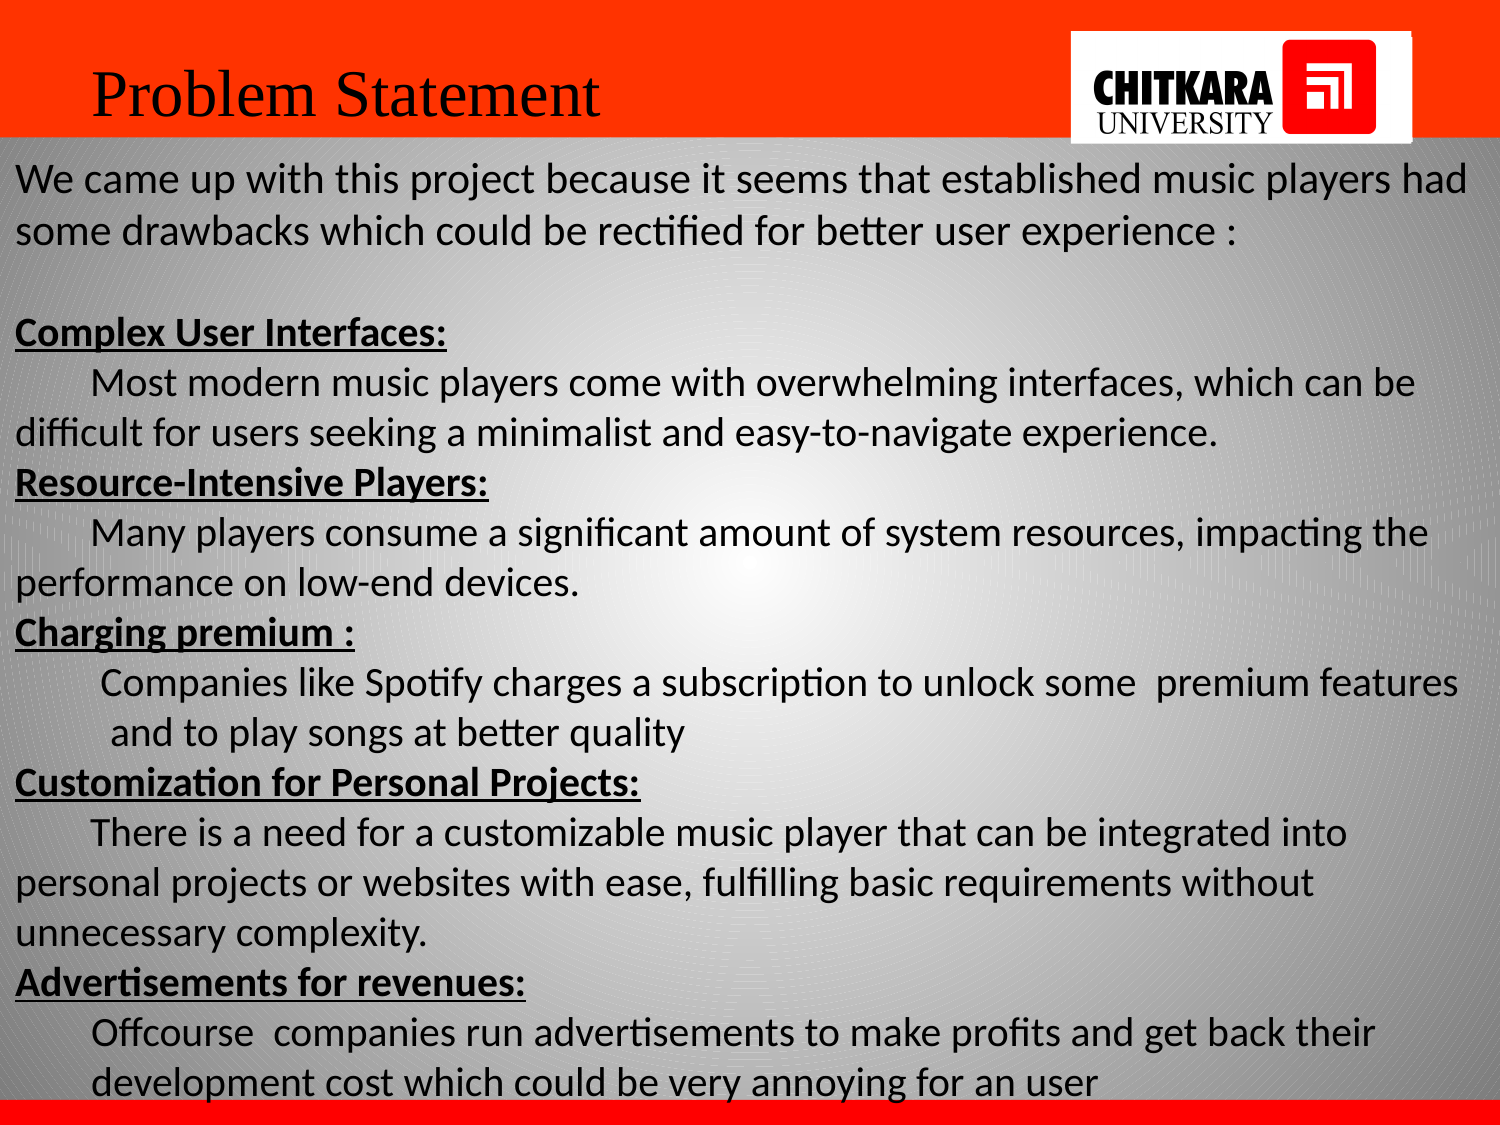

Problem Statement
We came up with this project because it seems that established music players had some drawbacks which could be rectified for better user experience :

Complex User Interfaces:
Most modern music players come with overwhelming interfaces, which can be difficult for users seeking a minimalist and easy-to-navigate experience.
Resource-Intensive Players:
Many players consume a significant amount of system resources, impacting the performance on low-end devices.
Charging premium :
         Companies like Spotify charges a subscription to unlock some  premium features
          and to play songs at better quality
Customization for Personal Projects:
There is a need for a customizable music player that can be integrated into personal projects or websites with ease, fulfilling basic requirements without unnecessary complexity.
Advertisements for revenues:
        Offcourse  companies run advertisements to make profits and get back their
        development cost which could be very annoying for an user